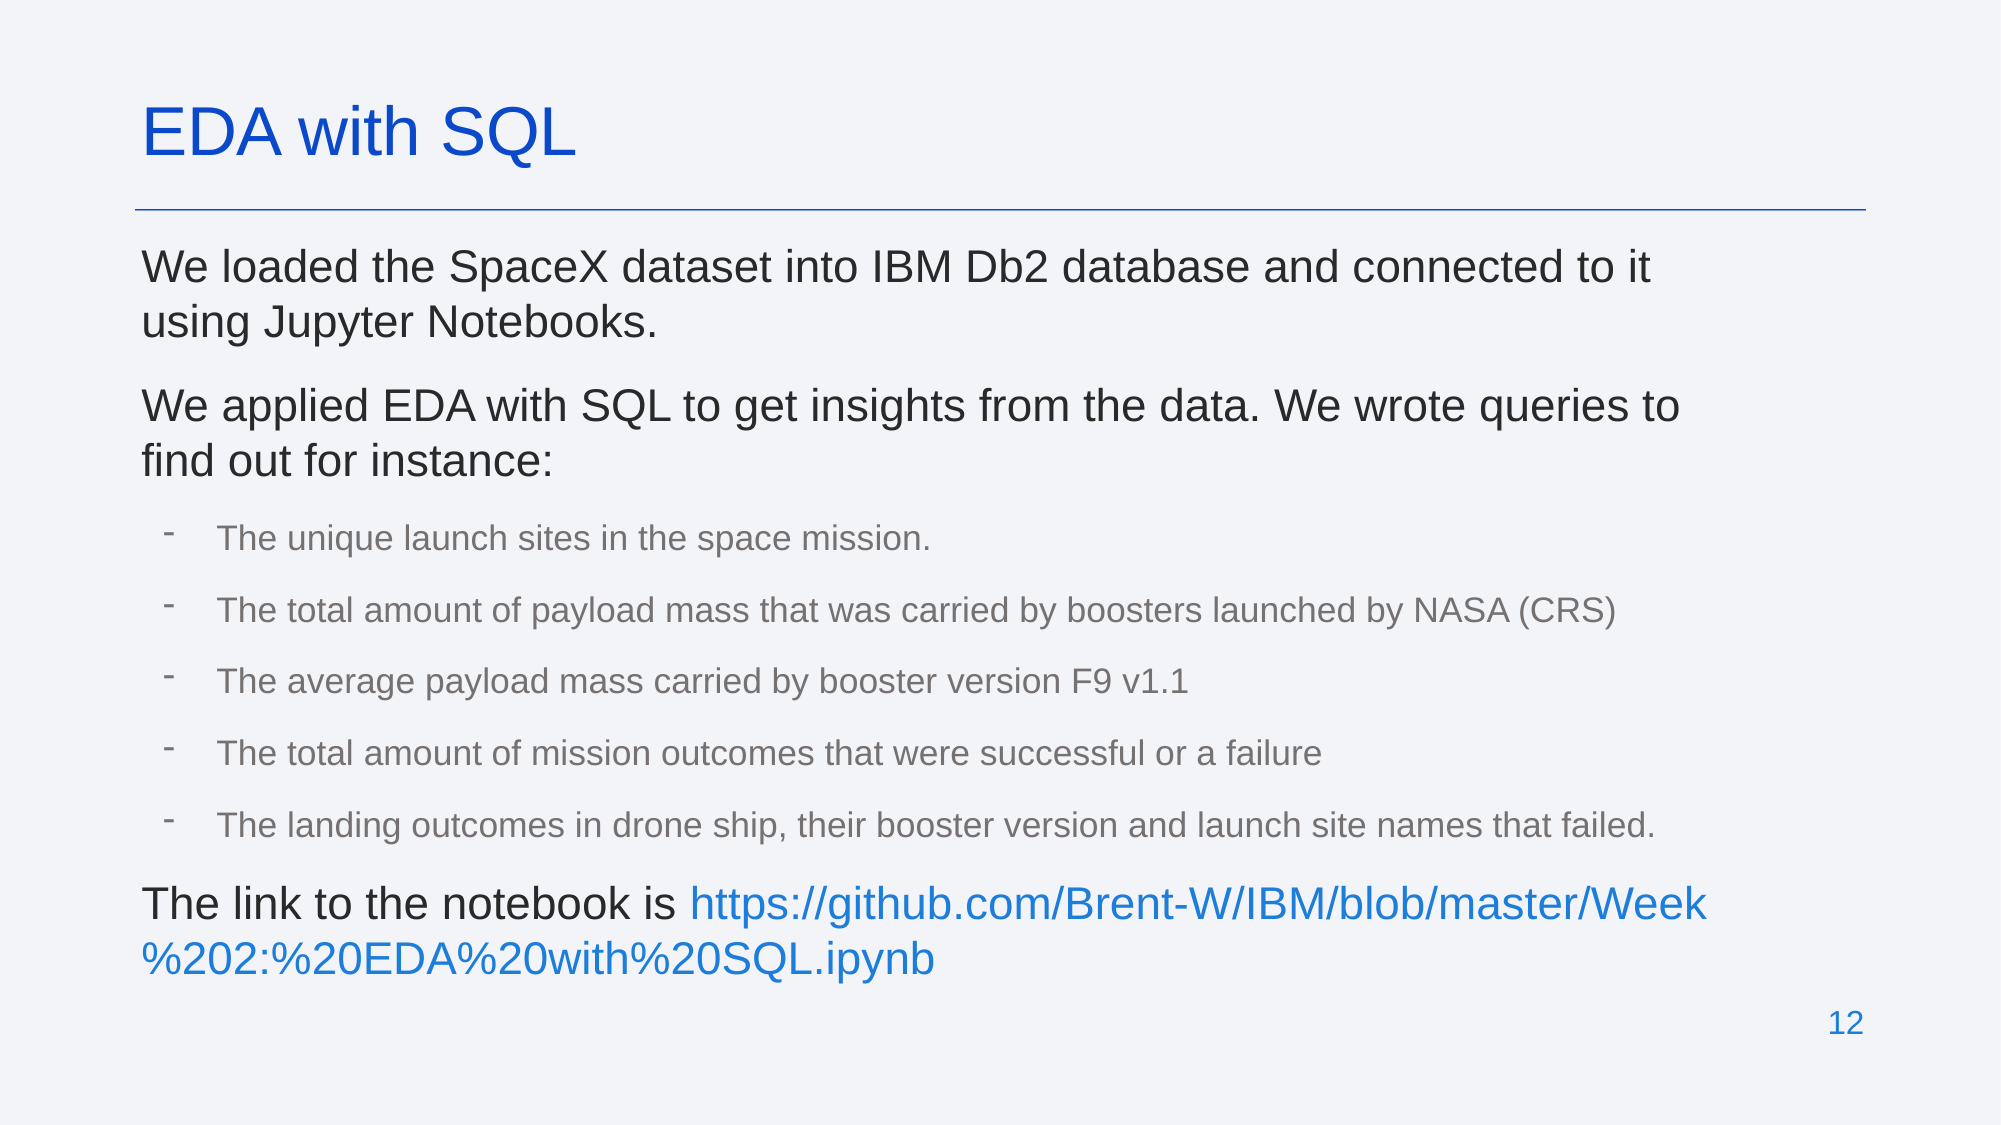

EDA with SQL
We loaded the SpaceX dataset into IBM Db2 database and connected to it using Jupyter Notebooks.
We applied EDA with SQL to get insights from the data. We wrote queries to find out for instance:
The unique launch sites in the space mission.
The total amount of payload mass that was carried by boosters launched by NASA (CRS)
The average payload mass carried by booster version F9 v1.1
The total amount of mission outcomes that were successful or a failure
The landing outcomes in drone ship, their booster version and launch site names that failed.
The link to the notebook is https://github.com/Brent-W/IBM/blob/master/Week%202:%20EDA%20with%20SQL.ipynb

12